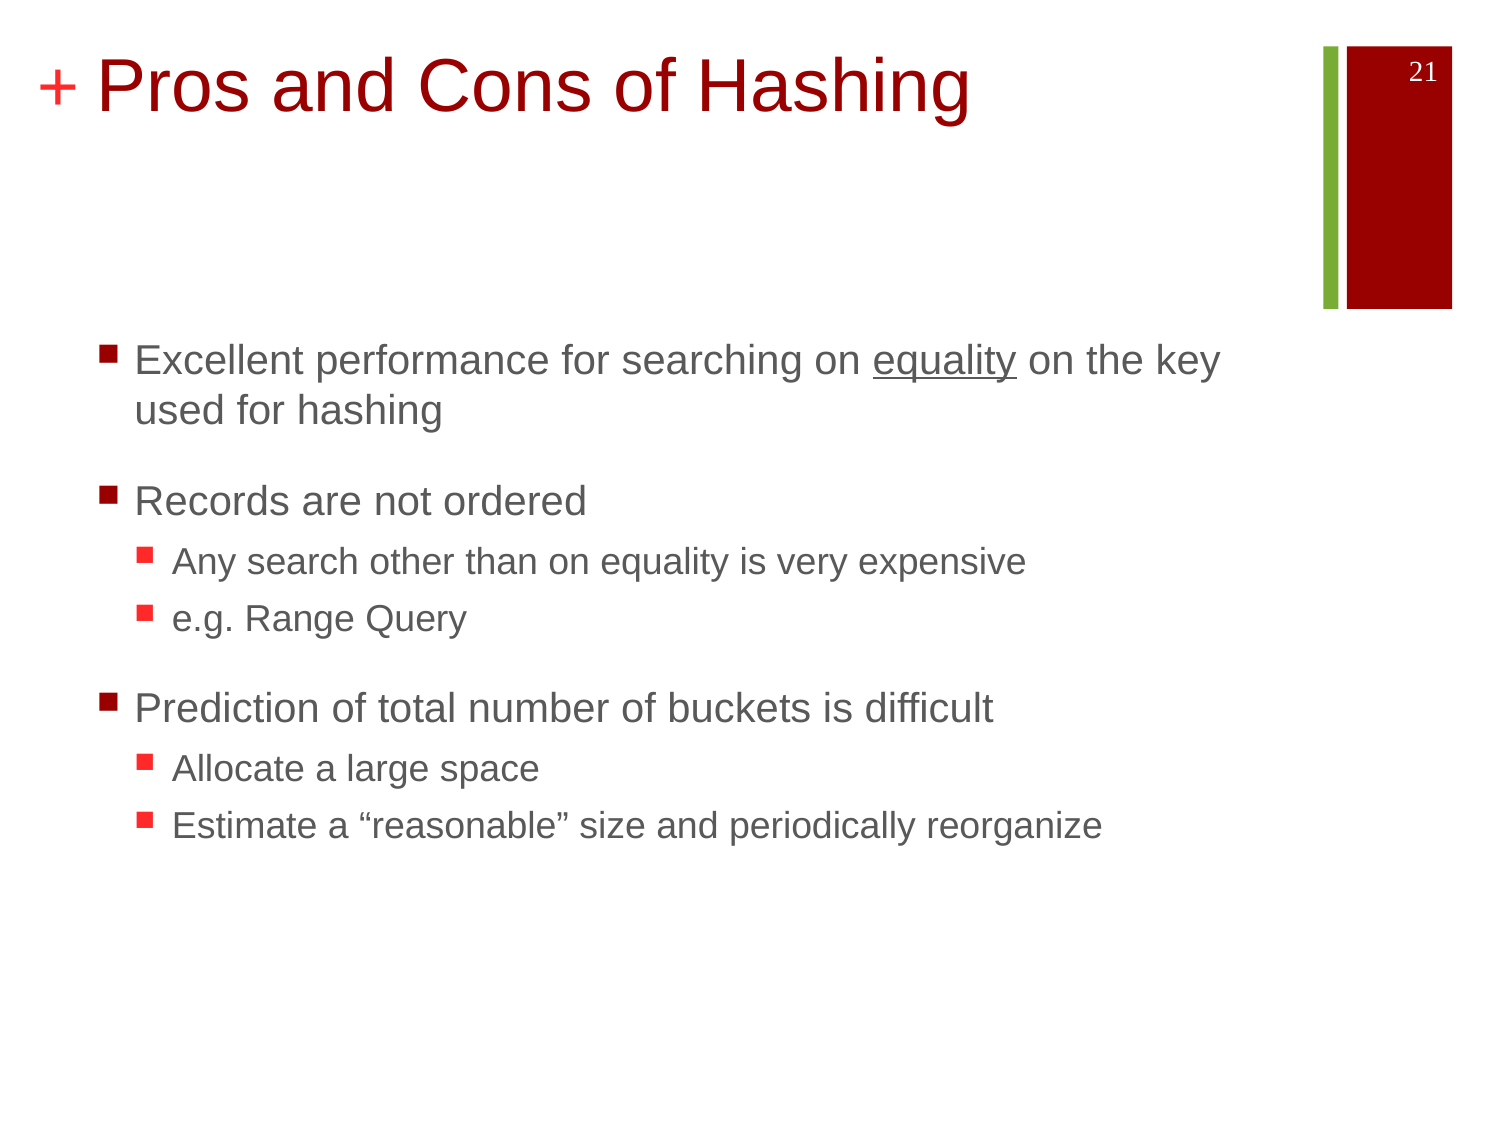

# Pros and Cons of Hashing
21
Excellent performance for searching on equality on the key used for hashing
Records are not ordered
Any search other than on equality is very expensive
e.g. Range Query
Prediction of total number of buckets is difficult
Allocate a large space
Estimate a “reasonable” size and periodically reorganize